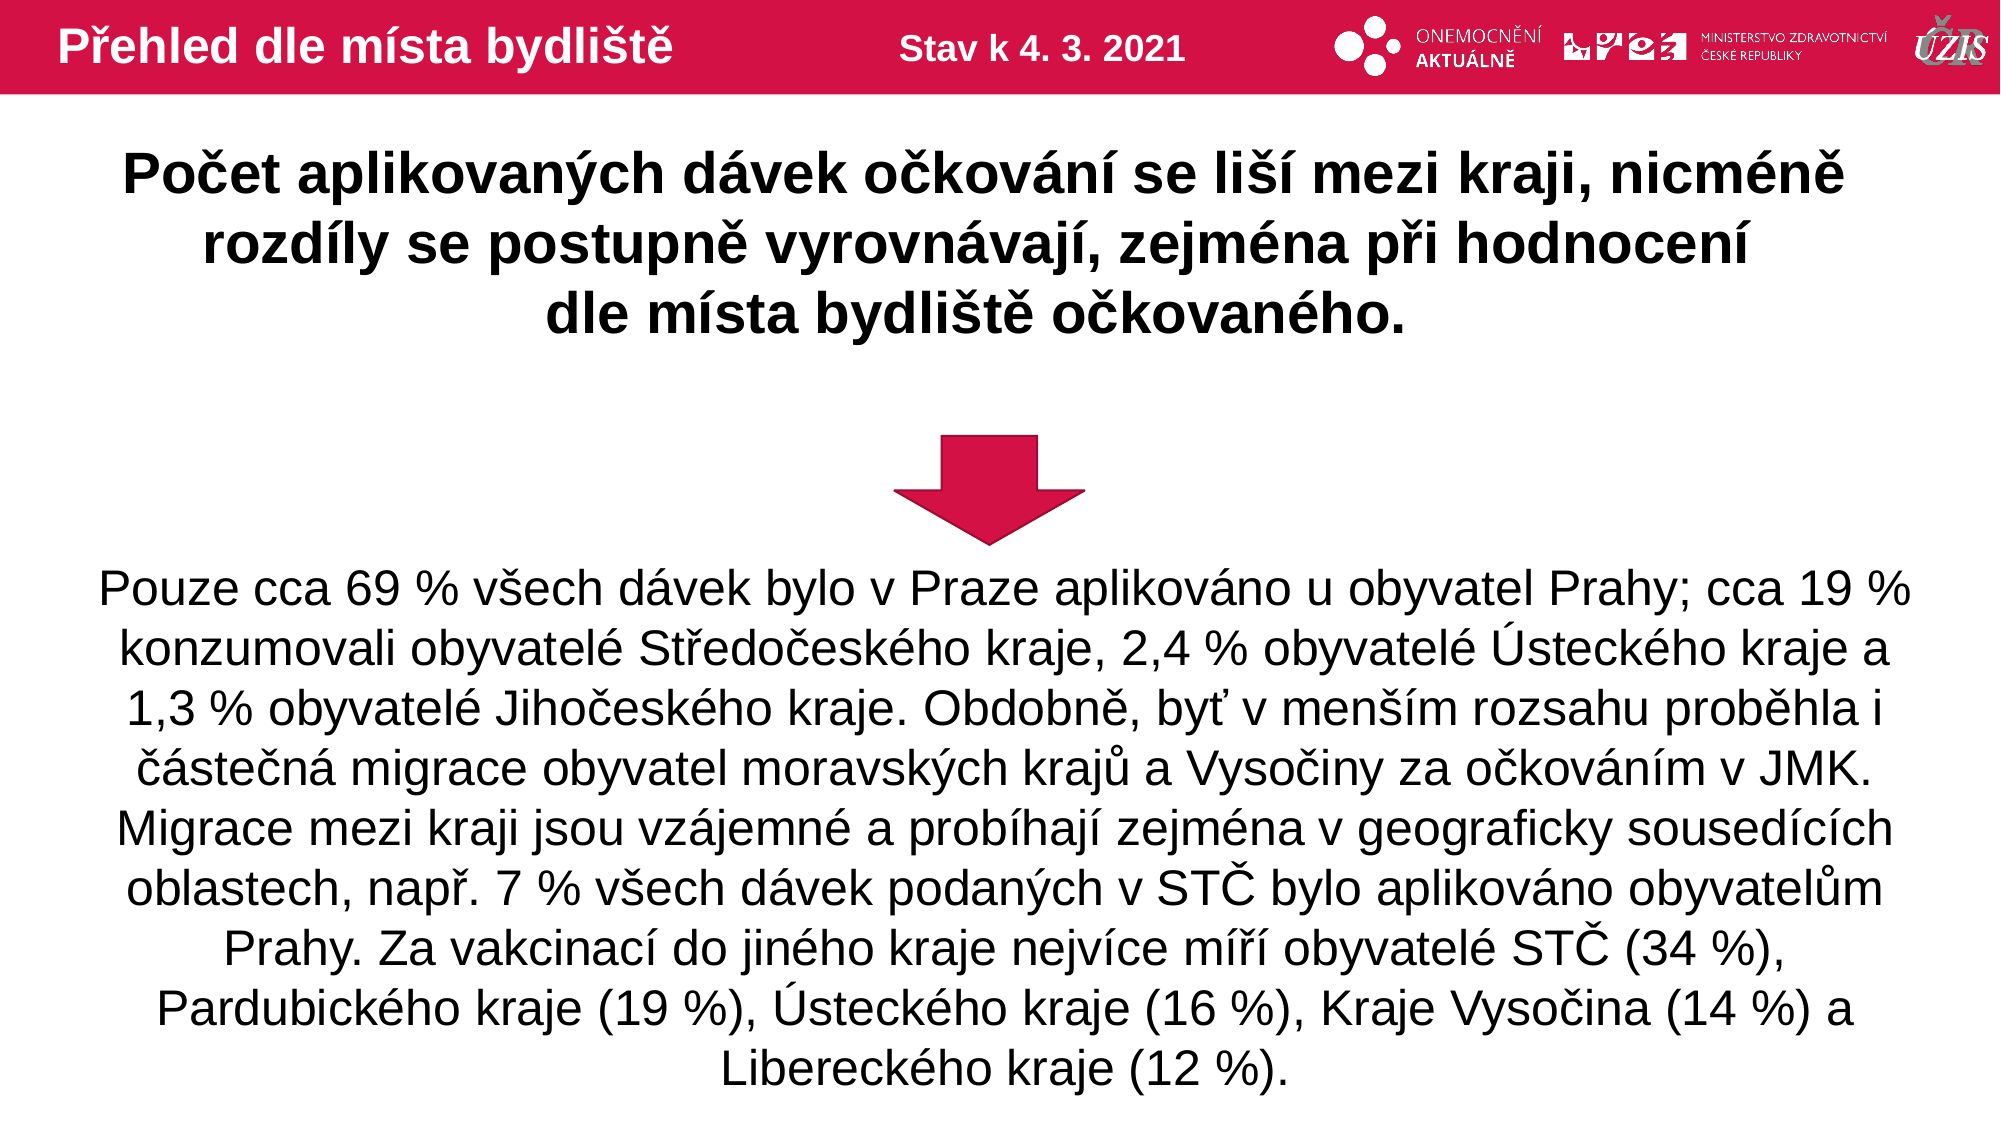

# Přehled dle místa bydliště
Stav k 4. 3. 2021
Počet aplikovaných dávek očkování se liší mezi kraji, nicméně rozdíly se postupně vyrovnávají, zejména při hodnocení
dle místa bydliště očkovaného.

Pouze cca 69 % všech dávek bylo v Praze aplikováno u obyvatel Prahy; cca 19 % konzumovali obyvatelé Středočeského kraje, 2,4 % obyvatelé Ústeckého kraje a 1,3 % obyvatelé Jihočeského kraje. Obdobně, byť v menším rozsahu proběhla i částečná migrace obyvatel moravských krajů a Vysočiny za očkováním v JMK. Migrace mezi kraji jsou vzájemné a probíhají zejména v geograficky sousedících oblastech, např. 7 % všech dávek podaných v STČ bylo aplikováno obyvatelům Prahy. Za vakcinací do jiného kraje nejvíce míří obyvatelé STČ (34 %), Pardubického kraje (19 %), Ústeckého kraje (16 %), Kraje Vysočina (14 %) a Libereckého kraje (12 %).